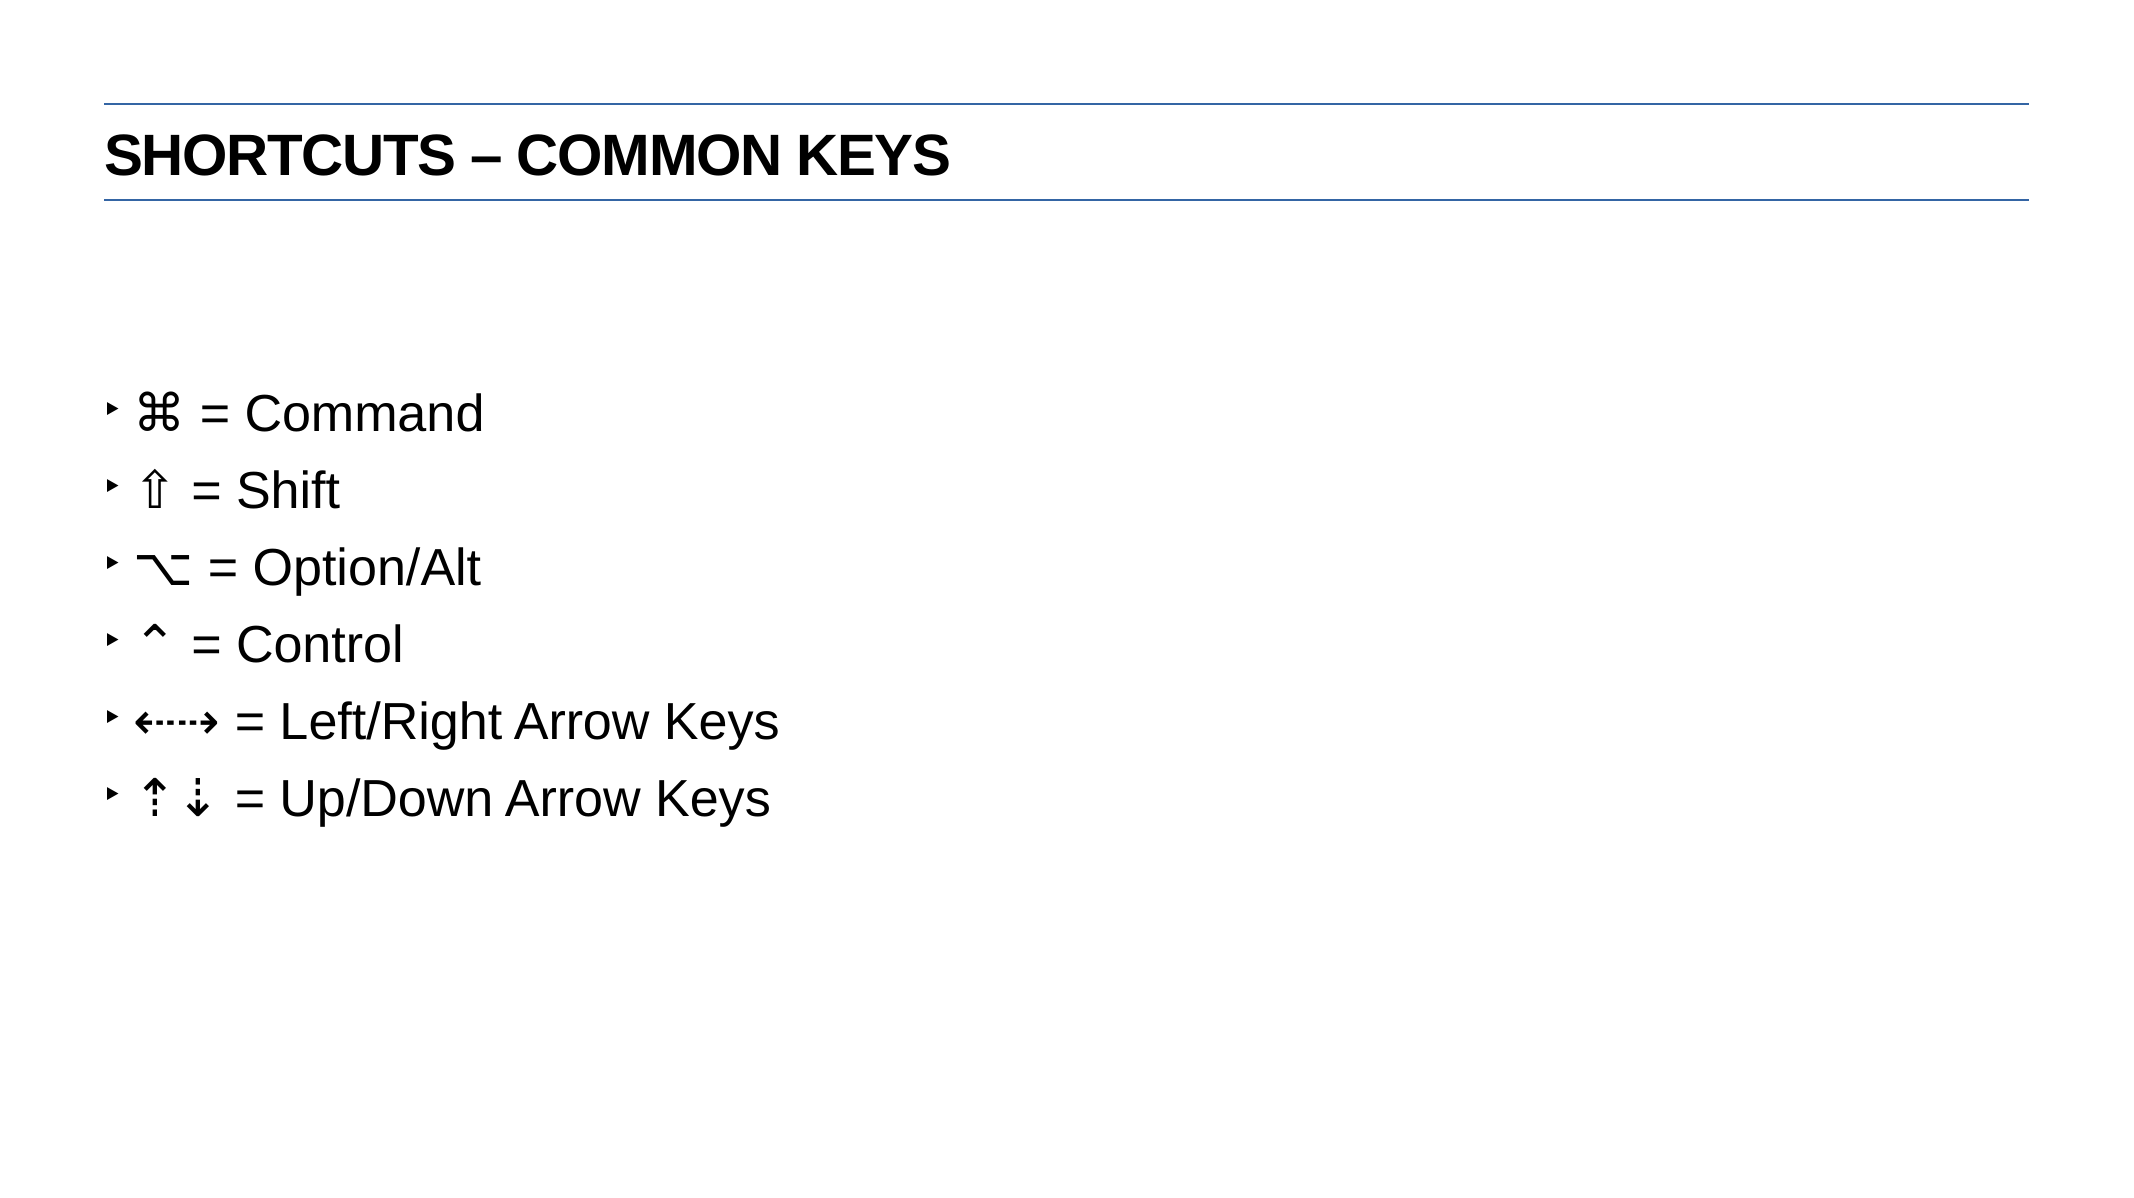

Shortcuts – common keys

⌘ = Command
⇧ = Shift
⌥ = Option/Alt
⌃ = Control
⇠⇢ = Left/Right Arrow Keys
⇡⇣ = Up/Down Arrow Keys